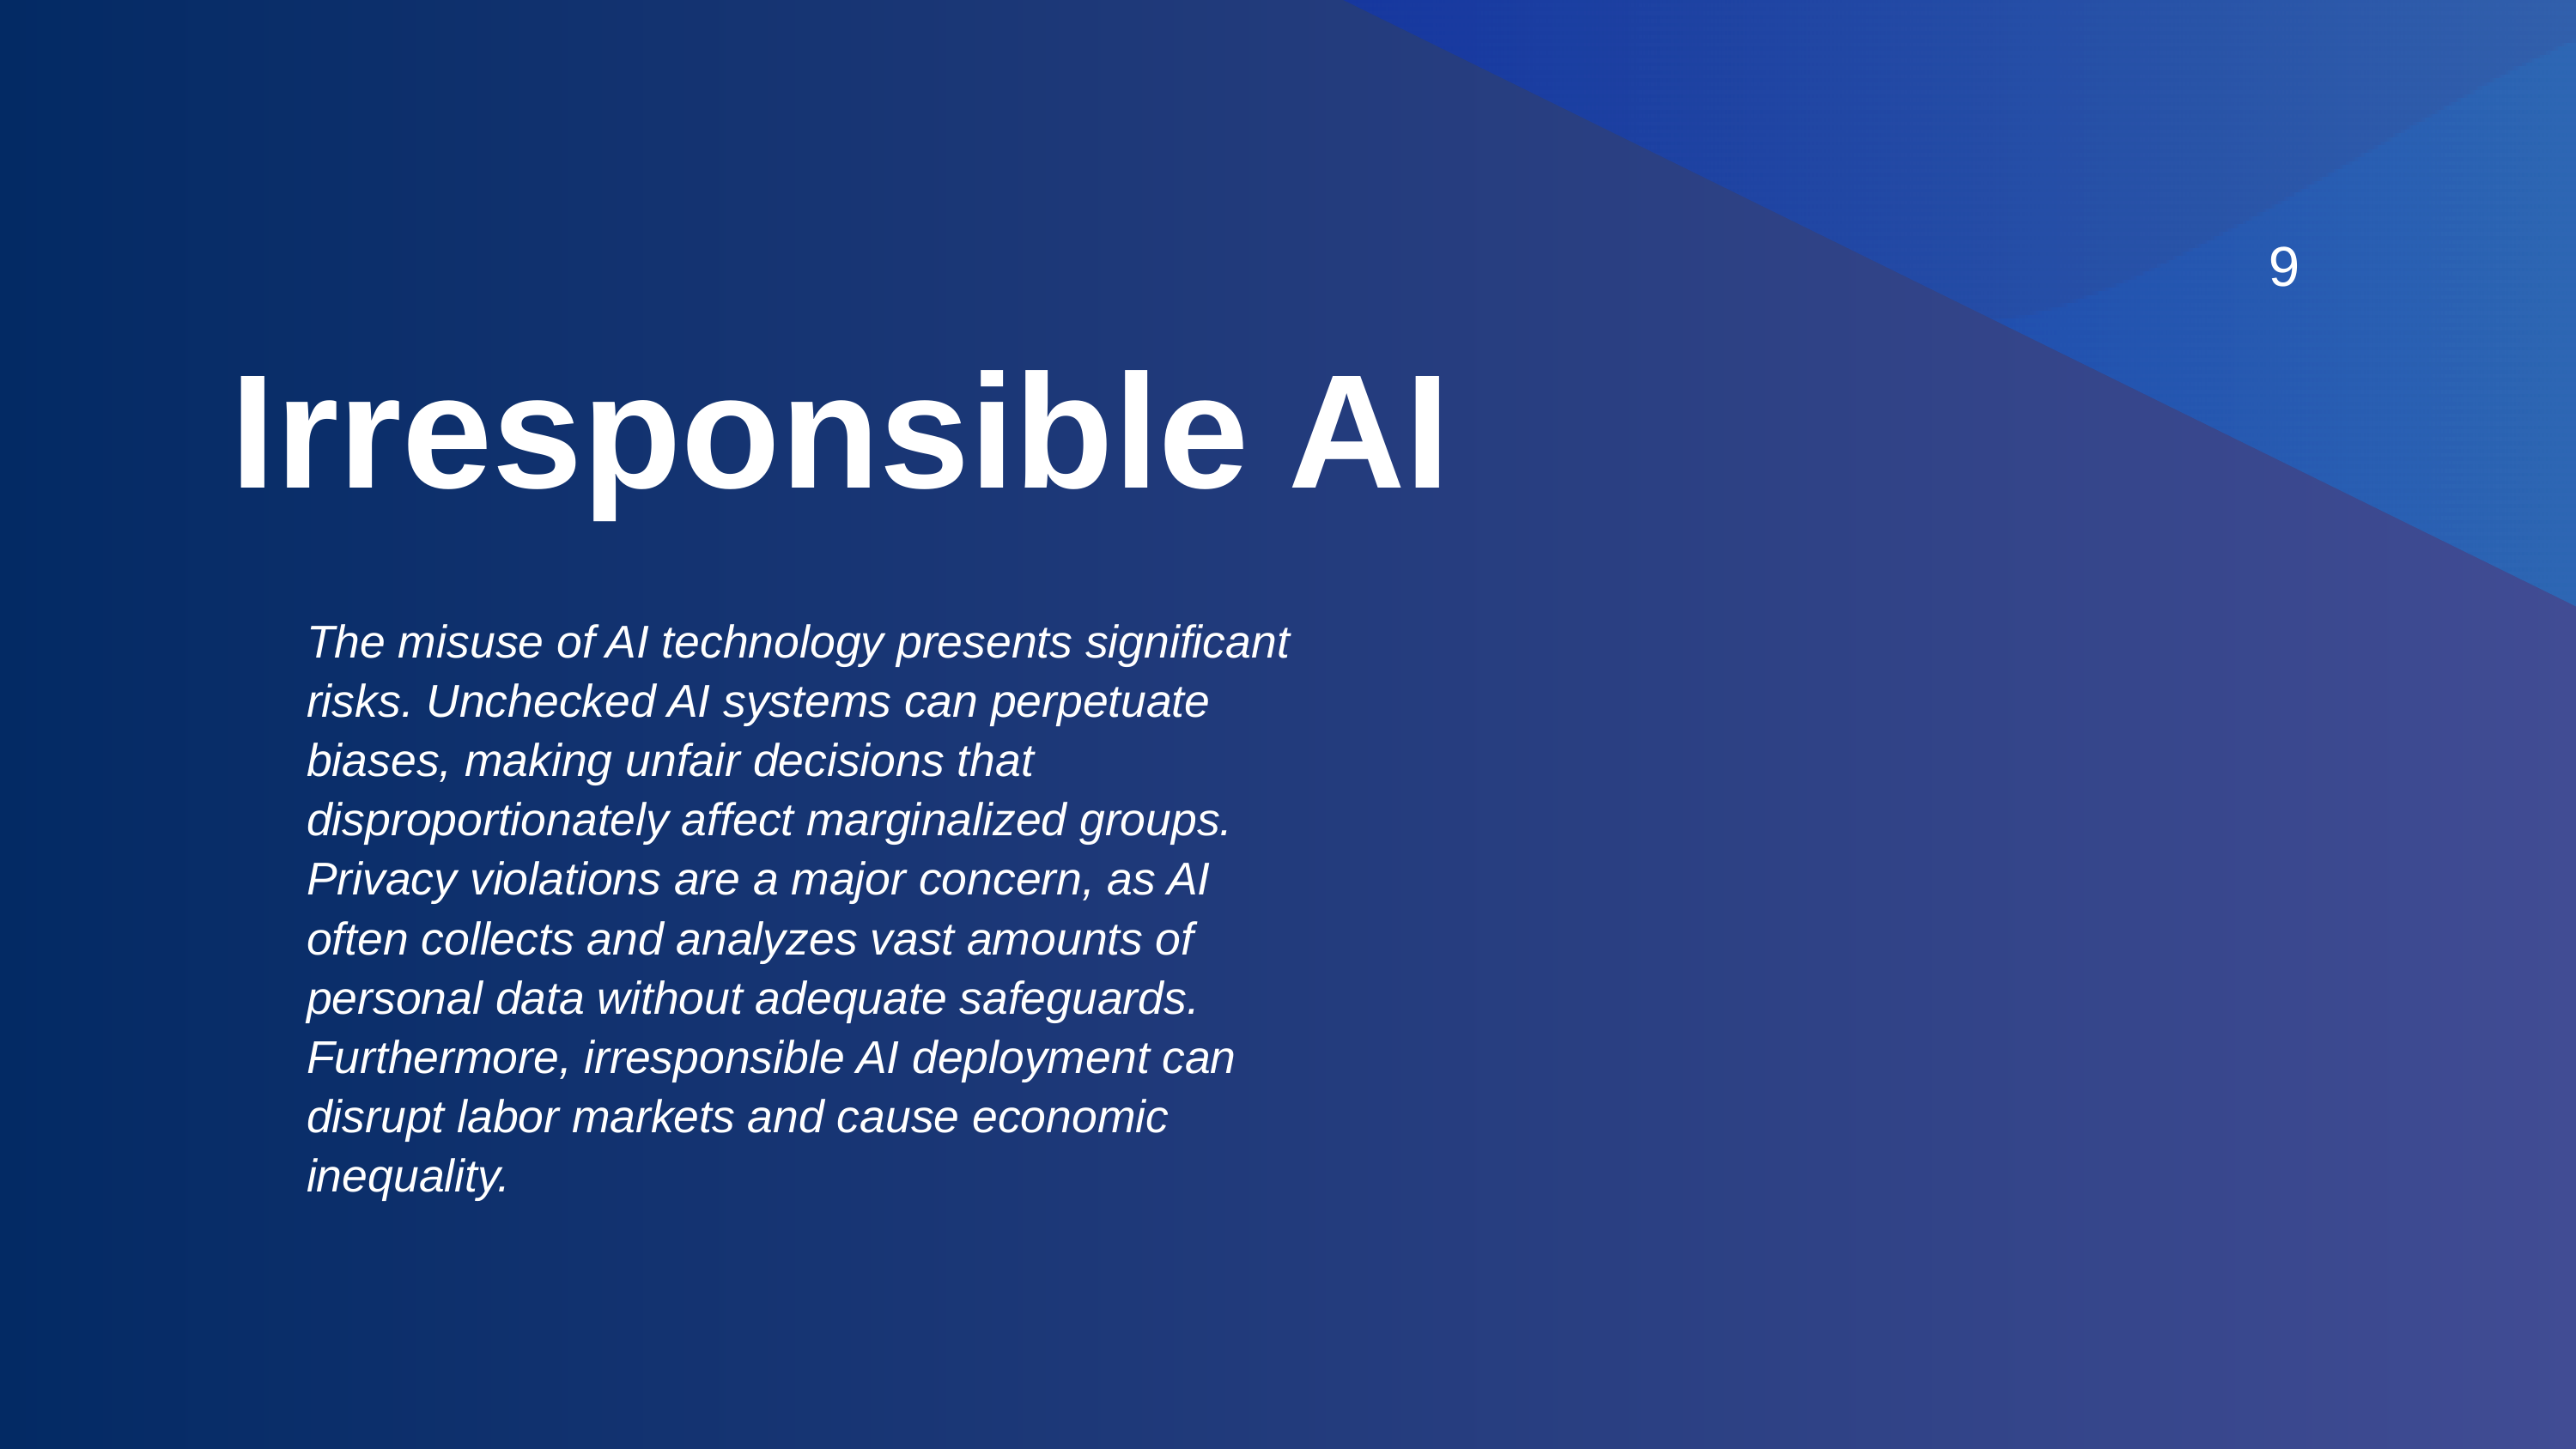

9
Irresponsible AI

The misuse of AI technology presents significant risks. Unchecked AI systems can perpetuate biases, making unfair decisions that disproportionately affect marginalized groups. Privacy violations are a major concern, as AI often collects and analyzes vast amounts of personal data without adequate safeguards. Furthermore, irresponsible AI deployment can disrupt labor markets and cause economic inequality.